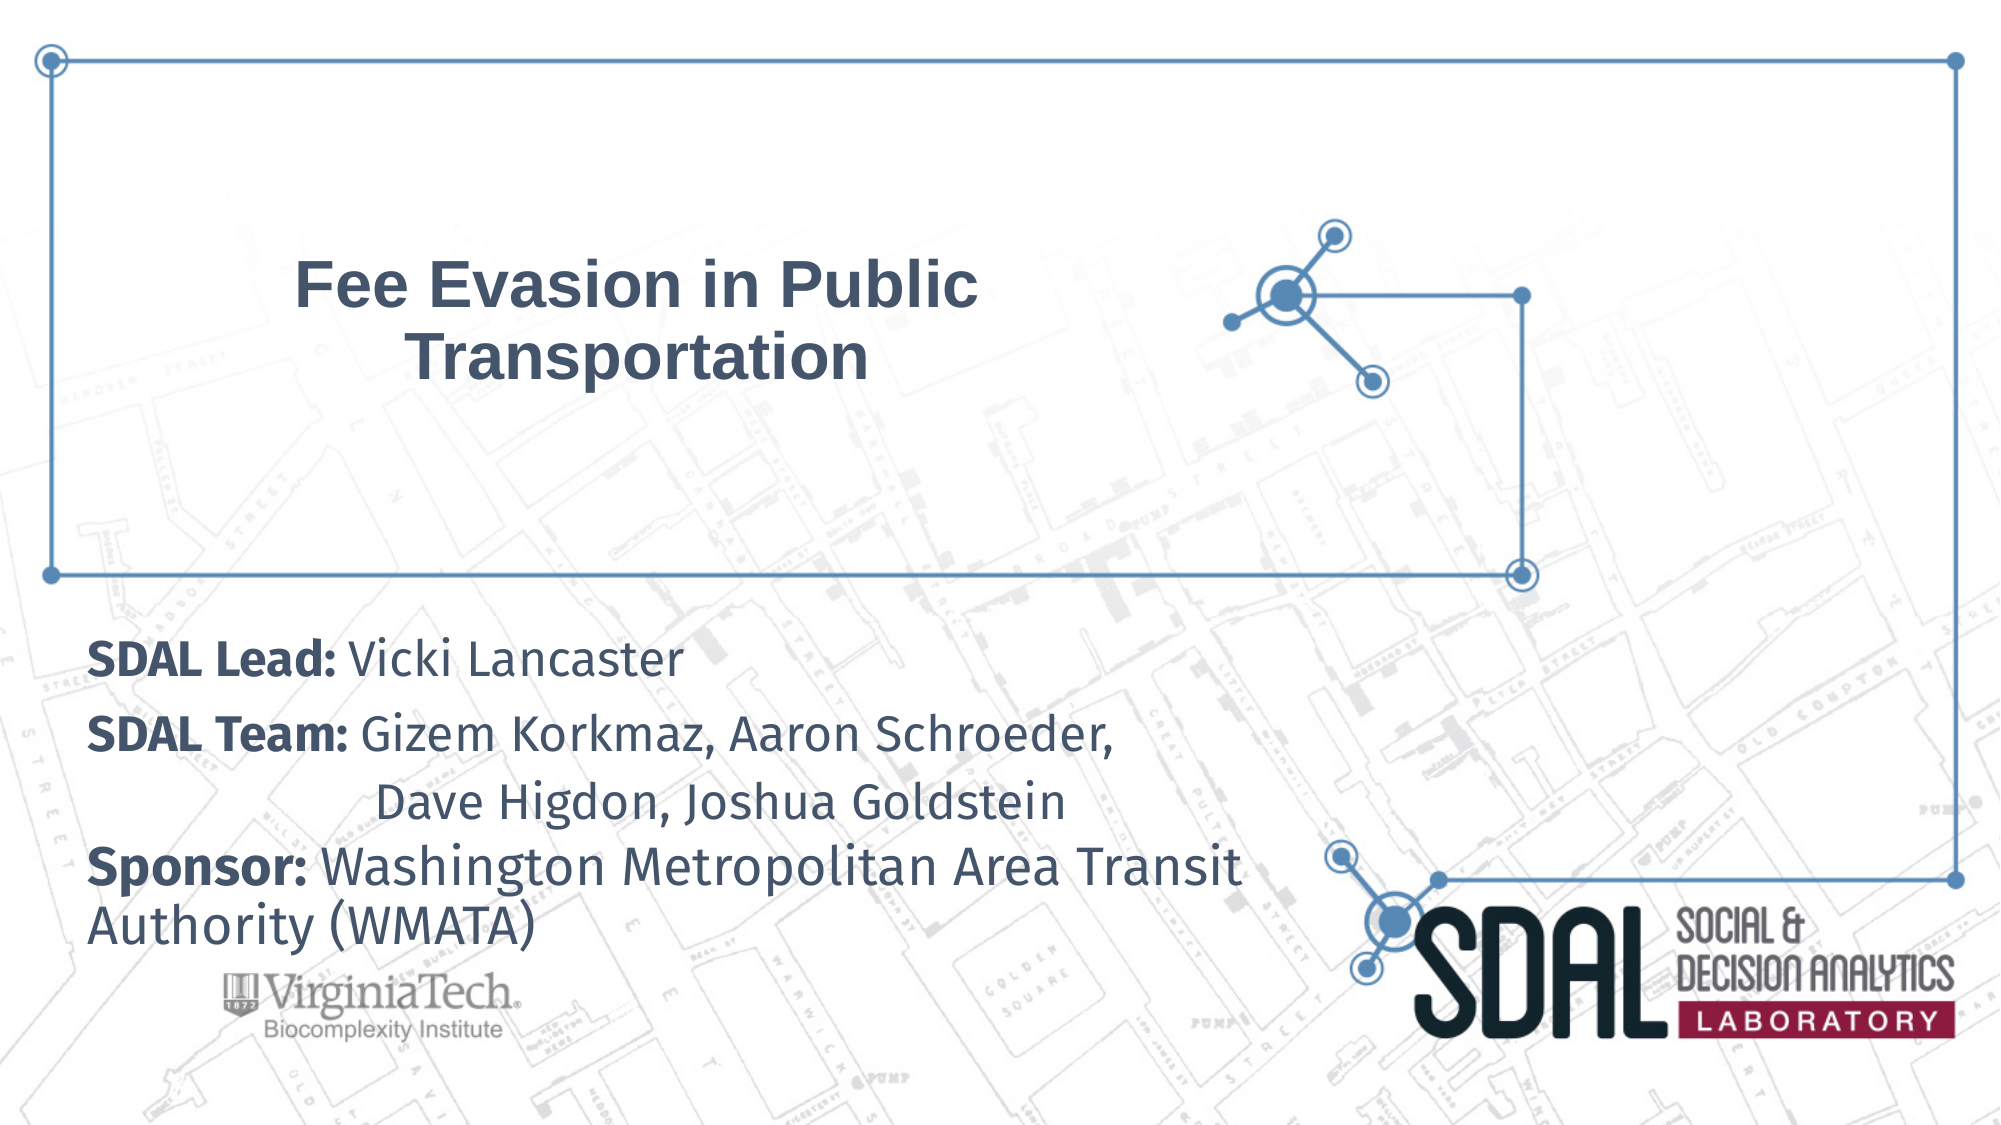

# Fee Evasion in Public Transportation
SDAL Lead: Vicki Lancaster
SDAL Team: Gizem Korkmaz, Aaron Schroeder,
Dave Higdon, Joshua Goldstein
Sponsor: Washington Metropolitan Area Transit Authority (WMATA)